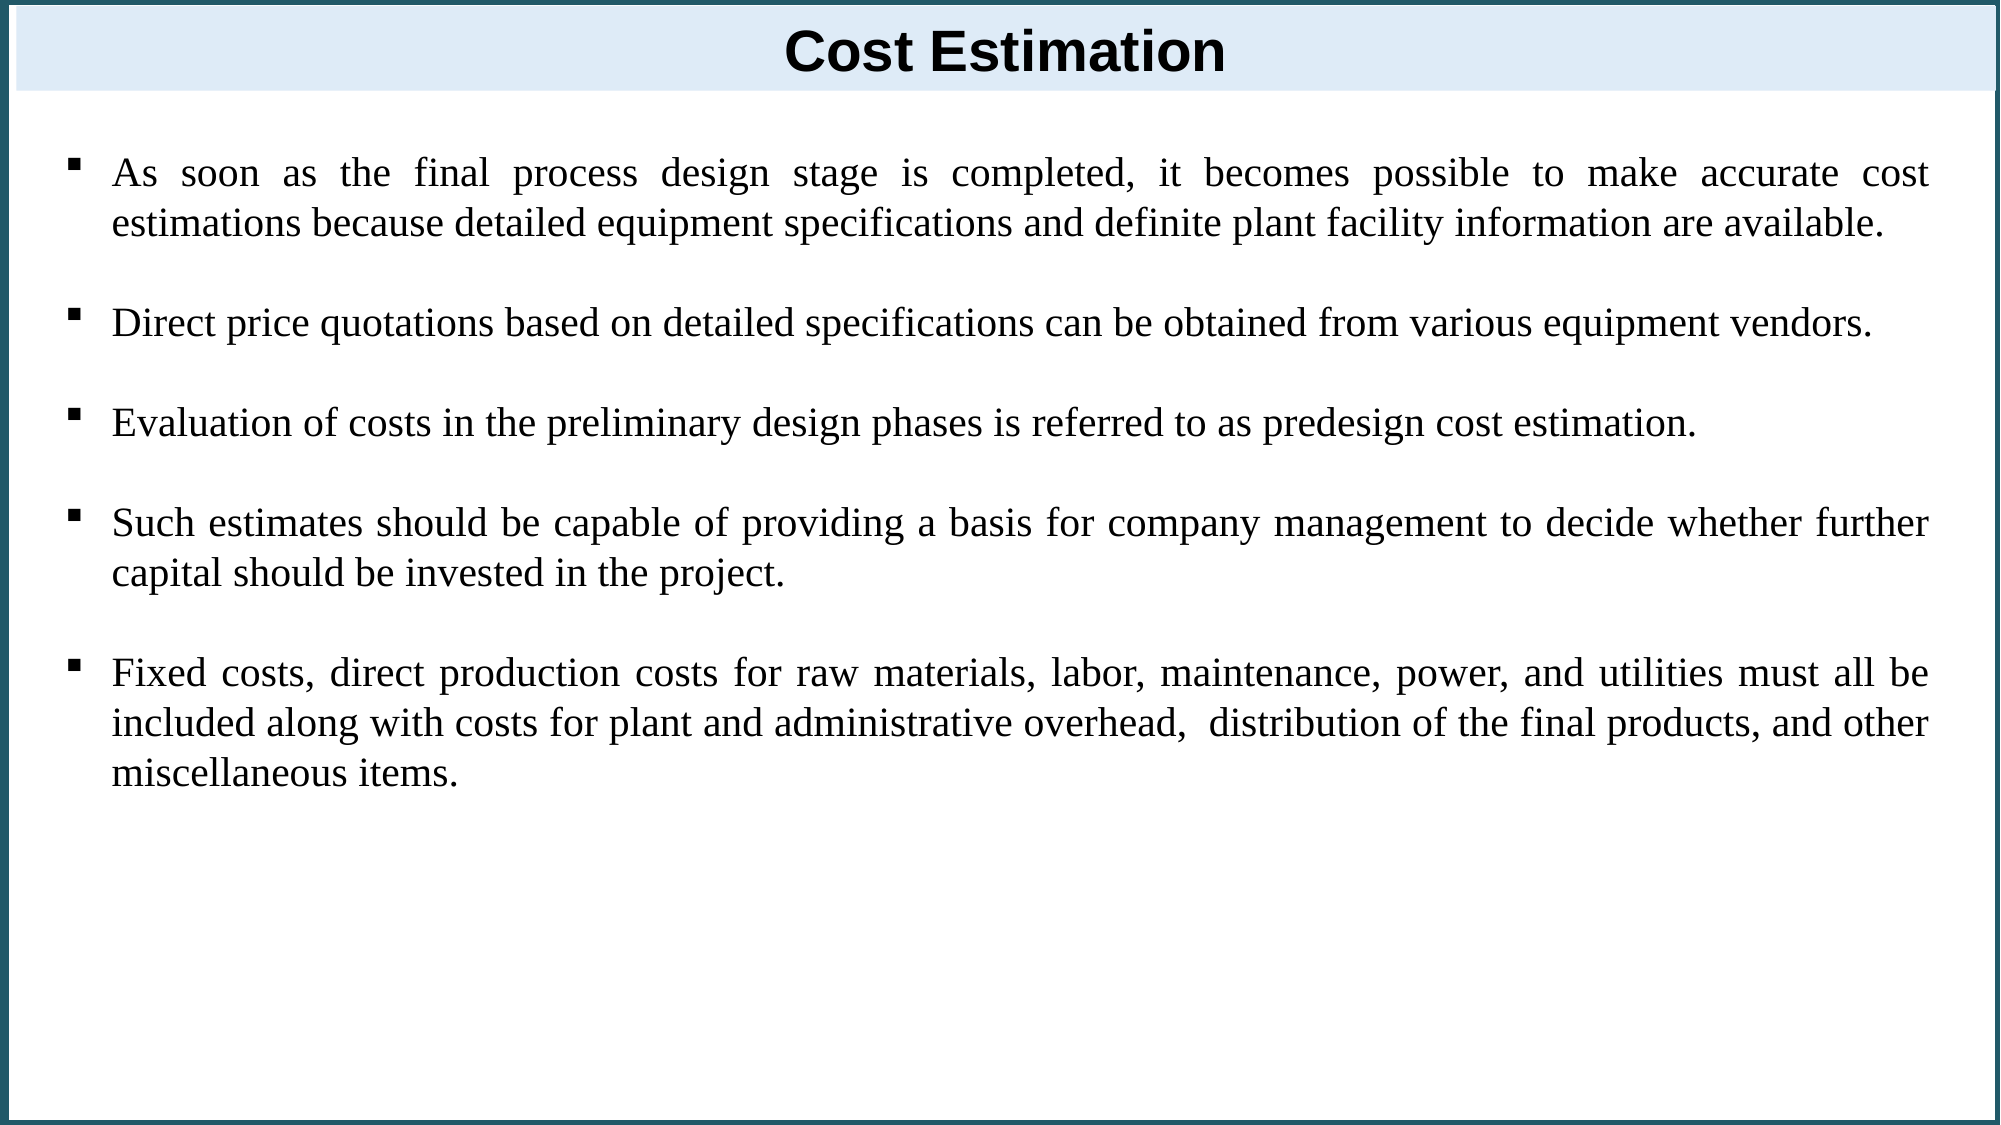

Cost Estimation
As soon as the final process design stage is completed, it becomes possible to make accurate cost estimations because detailed equipment specifications and definite plant facility information are available.

Direct price quotations based on detailed specifications can be obtained from various equipment vendors.

Evaluation of costs in the preliminary design phases is referred to as predesign cost estimation.

Such estimates should be capable of providing a basis for company management to decide whether further capital should be invested in the project.

Fixed costs, direct production costs for raw materials, labor, maintenance, power, and utilities must all be included along with costs for plant and administrative overhead,  distribution of the final products, and other miscellaneous items.